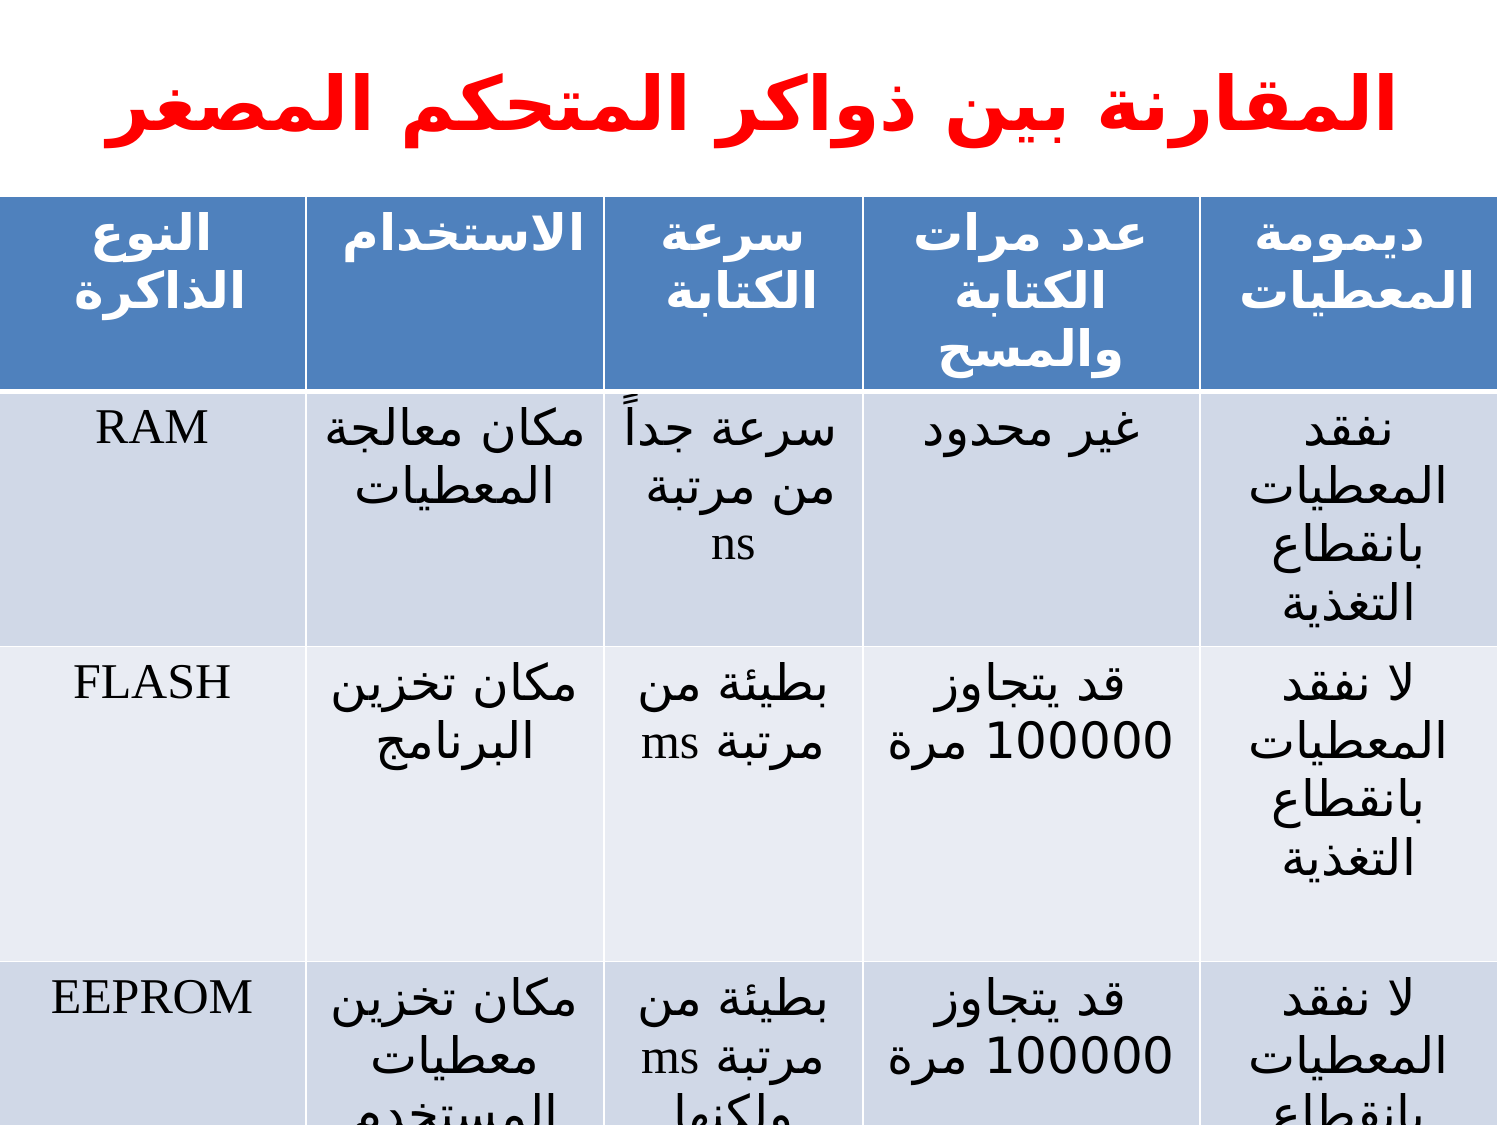

المقارنة بين ذواكر المتحكم المصغر
| النوع الذاكرة | الاستخدام | سرعة الكتابة | عدد مرات الكتابة والمسح | ديمومة المعطيات |
| --- | --- | --- | --- | --- |
| RAM | مكان معالجة المعطيات | سرعة جداً من مرتبة ns | غير محدود | نفقد المعطيات بانقطاع التغذية |
| FLASH | مكان تخزين البرنامج | بطيئة من مرتبة ms | قد يتجاوز 100000 مرة | لا نفقد المعطيات بانقطاع التغذية |
| EEPROM | مكان تخزين معطيات المستخدم | بطيئة من مرتبة ms ولكنها اسرع من FLASH | قد يتجاوز 100000 مرة | لا نفقد المعطيات بانقطاع التغذية |
22